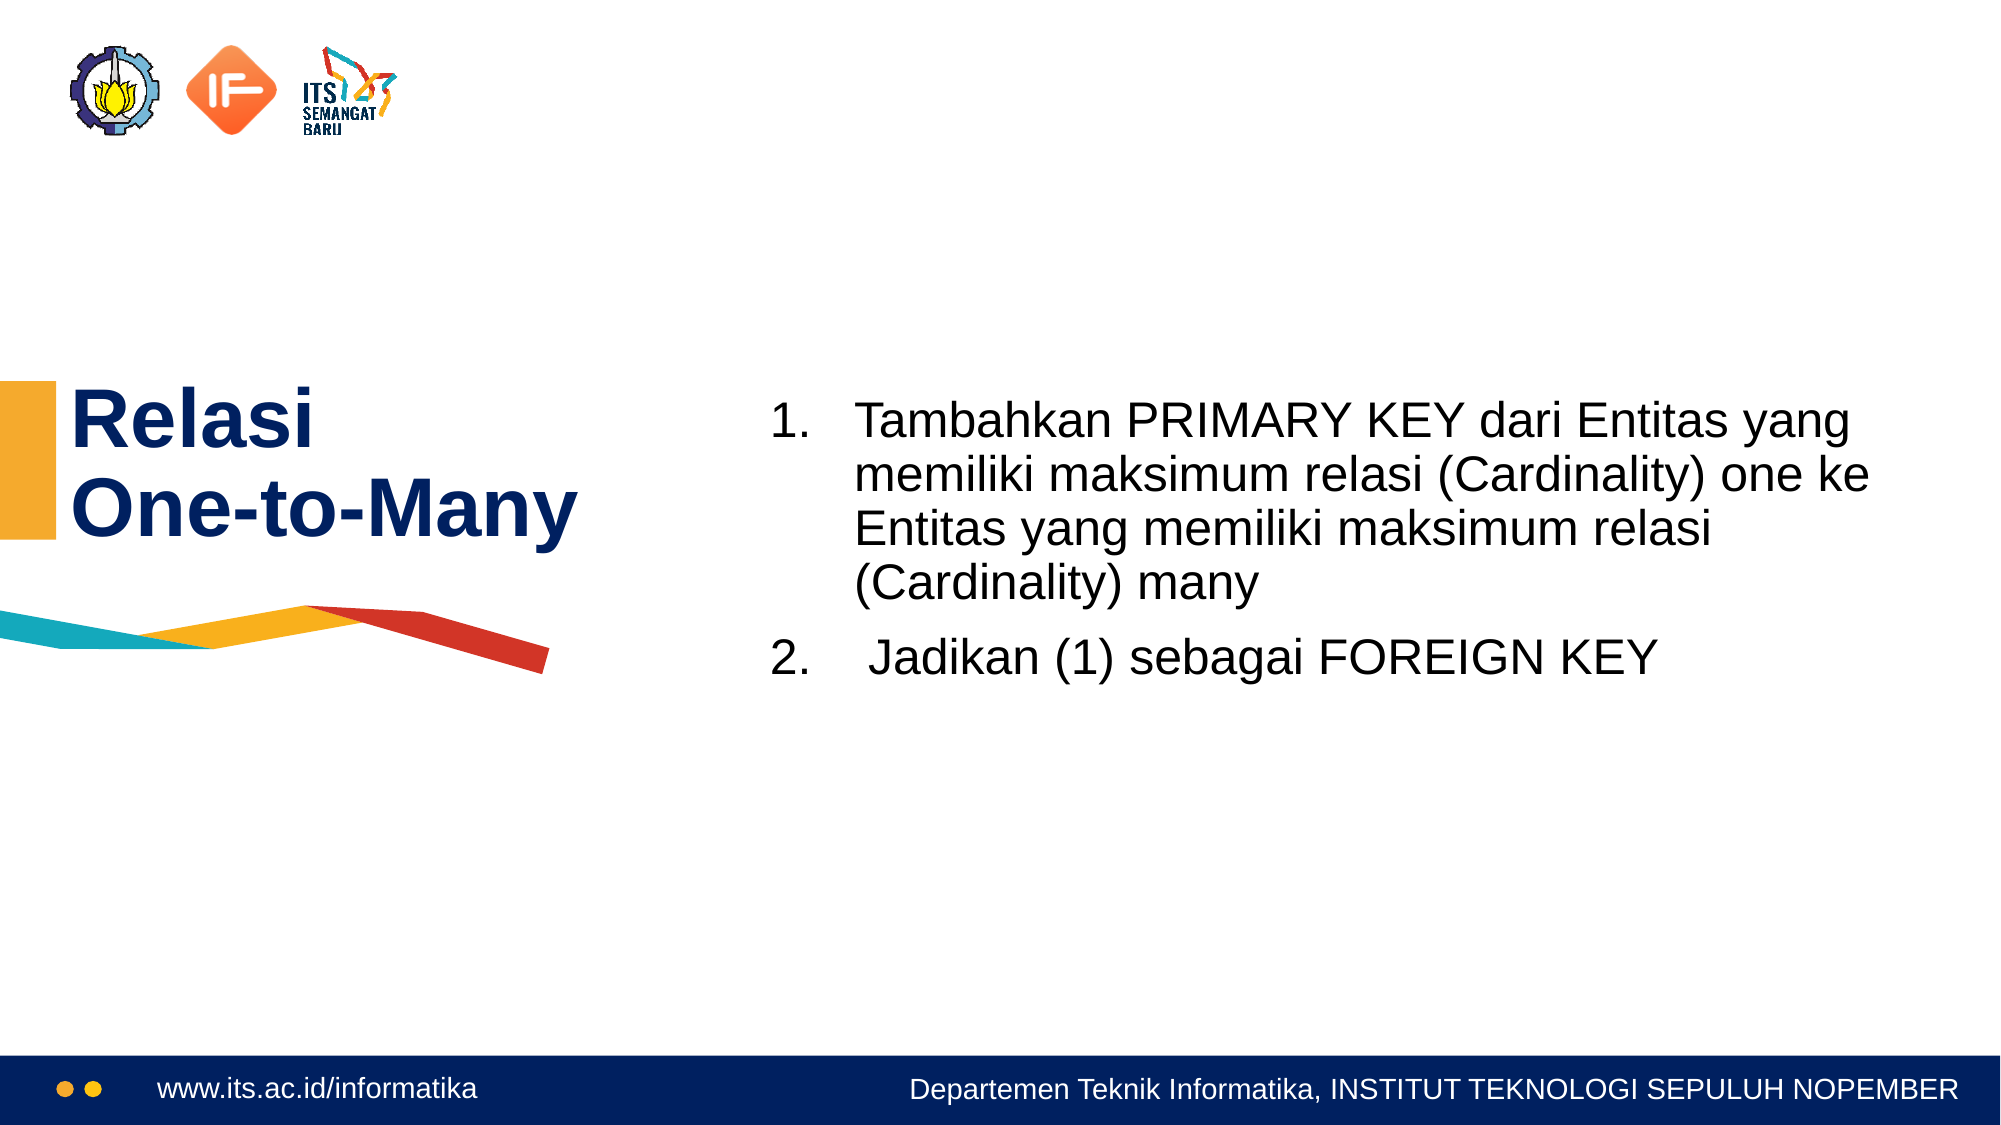

# Relasi One-to-Many
Tambahkan PRIMARY KEY dari Entitas yang memiliki maksimum relasi (Cardinality) one ke Entitas yang memiliki maksimum relasi (Cardinality) many
 Jadikan (1) sebagai FOREIGN KEY